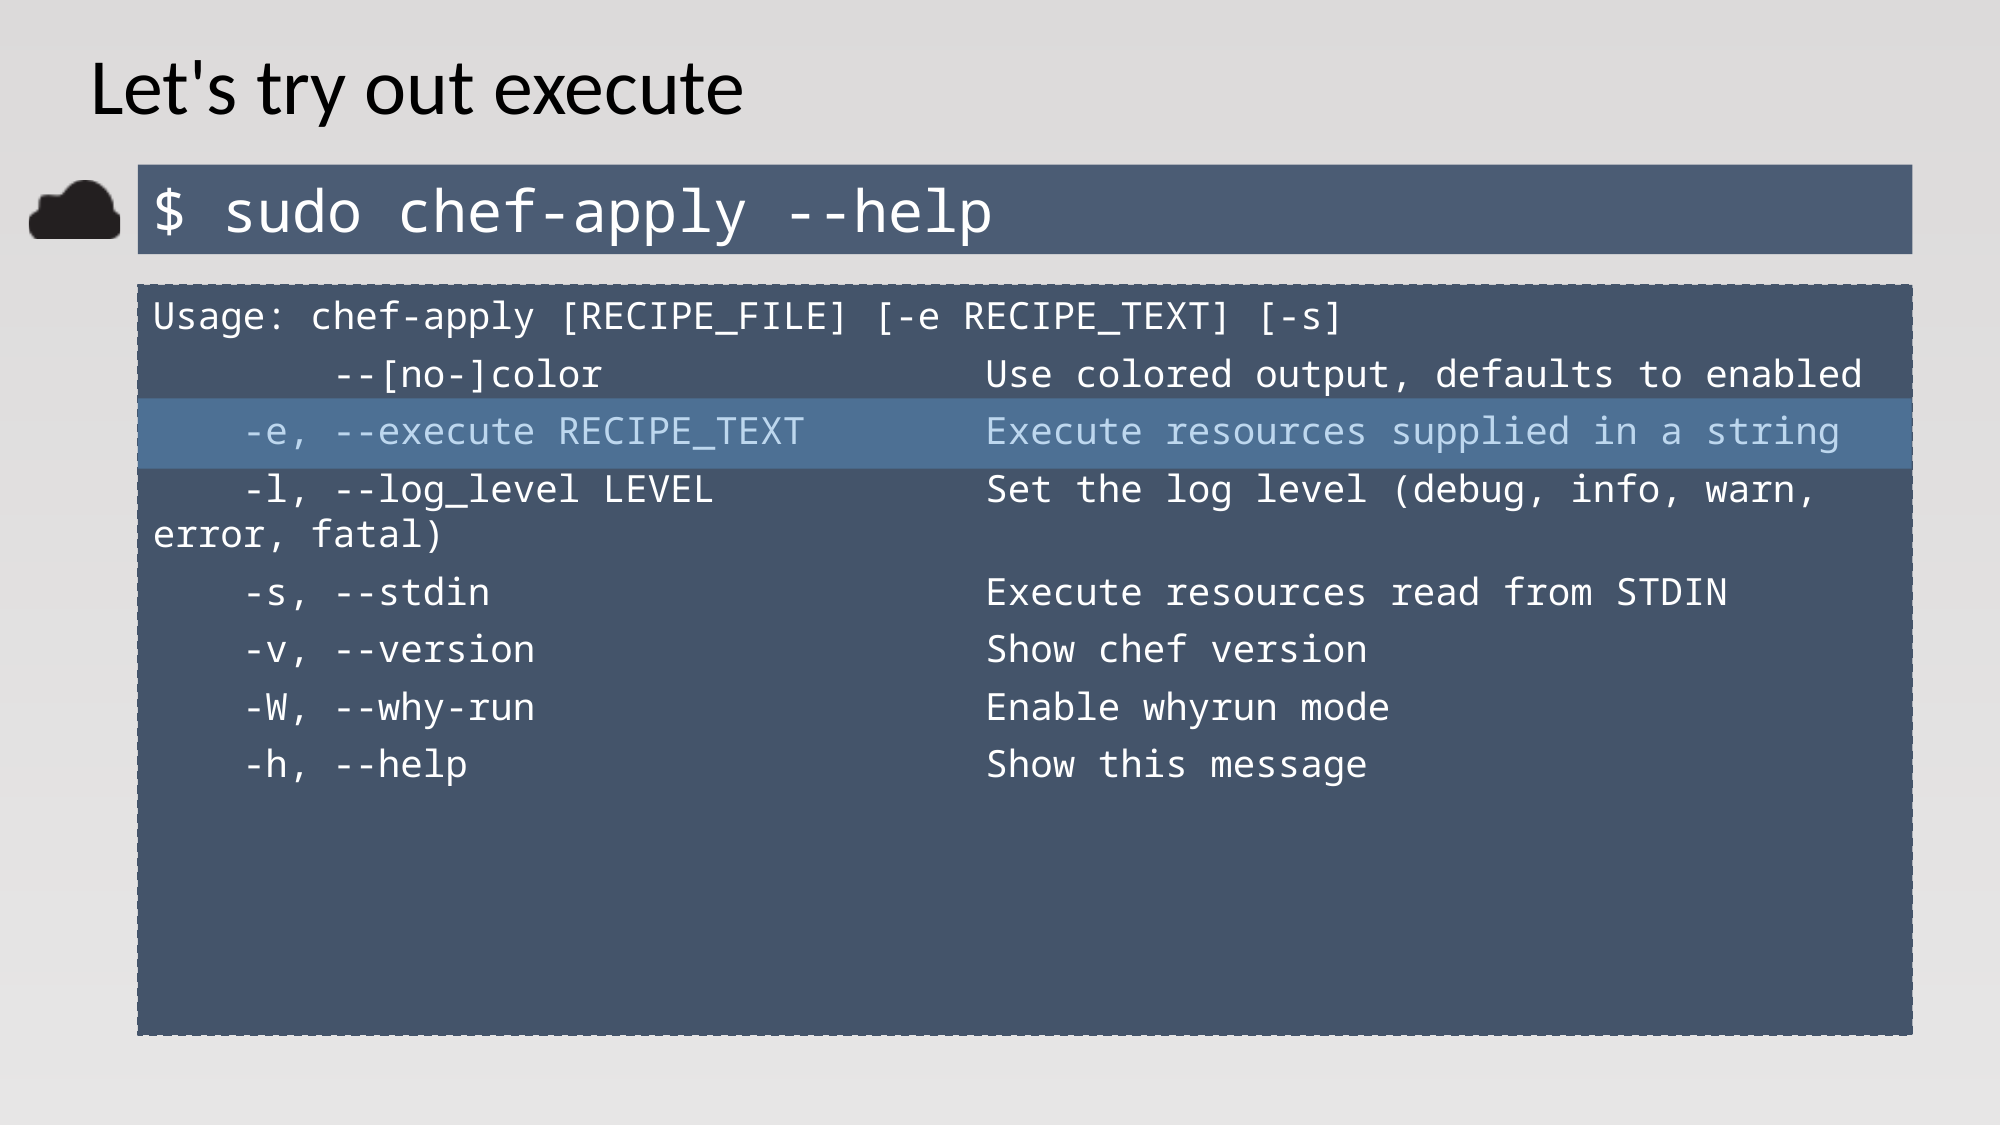

# Let's try out execute
$ sudo chef-apply --help
Usage: chef-apply [RECIPE_FILE] [-e RECIPE_TEXT] [-s]
        --[no-]color                 Use colored output, defaults to enabled
    -e, --execute RECIPE_TEXT        Execute resources supplied in a string
    -l, --log_level LEVEL            Set the log level (debug, info, warn, error, fatal)
    -s, --stdin                      Execute resources read from STDIN
    -v, --version                    Show chef version
    -W, --why-run                    Enable whyrun mode
    -h, --help                       Show this message